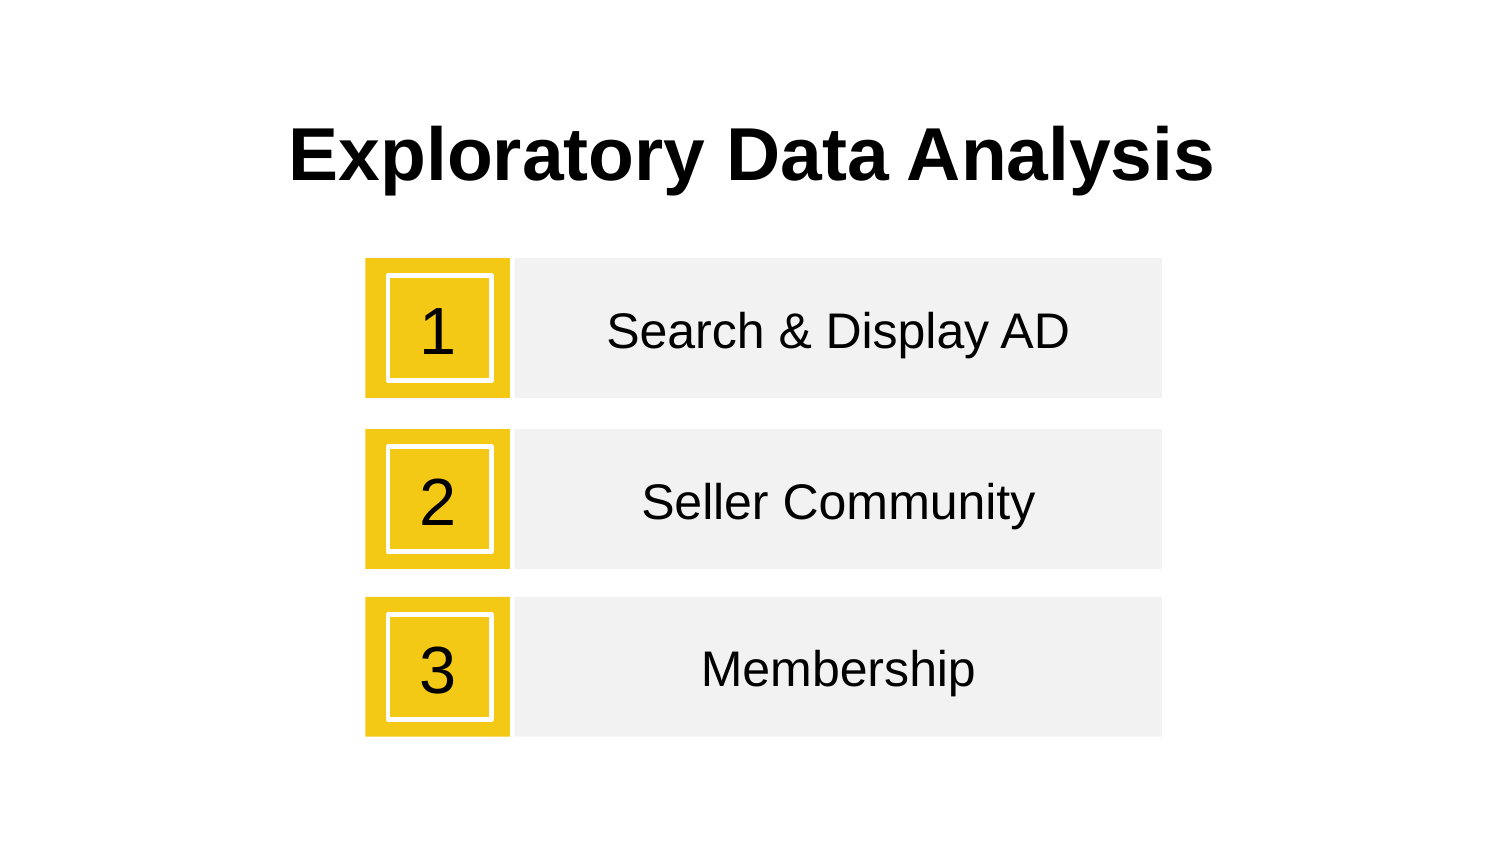

# Exploratory Data Analysis
1
Search & Display AD

2
Seller Community

3
Membership